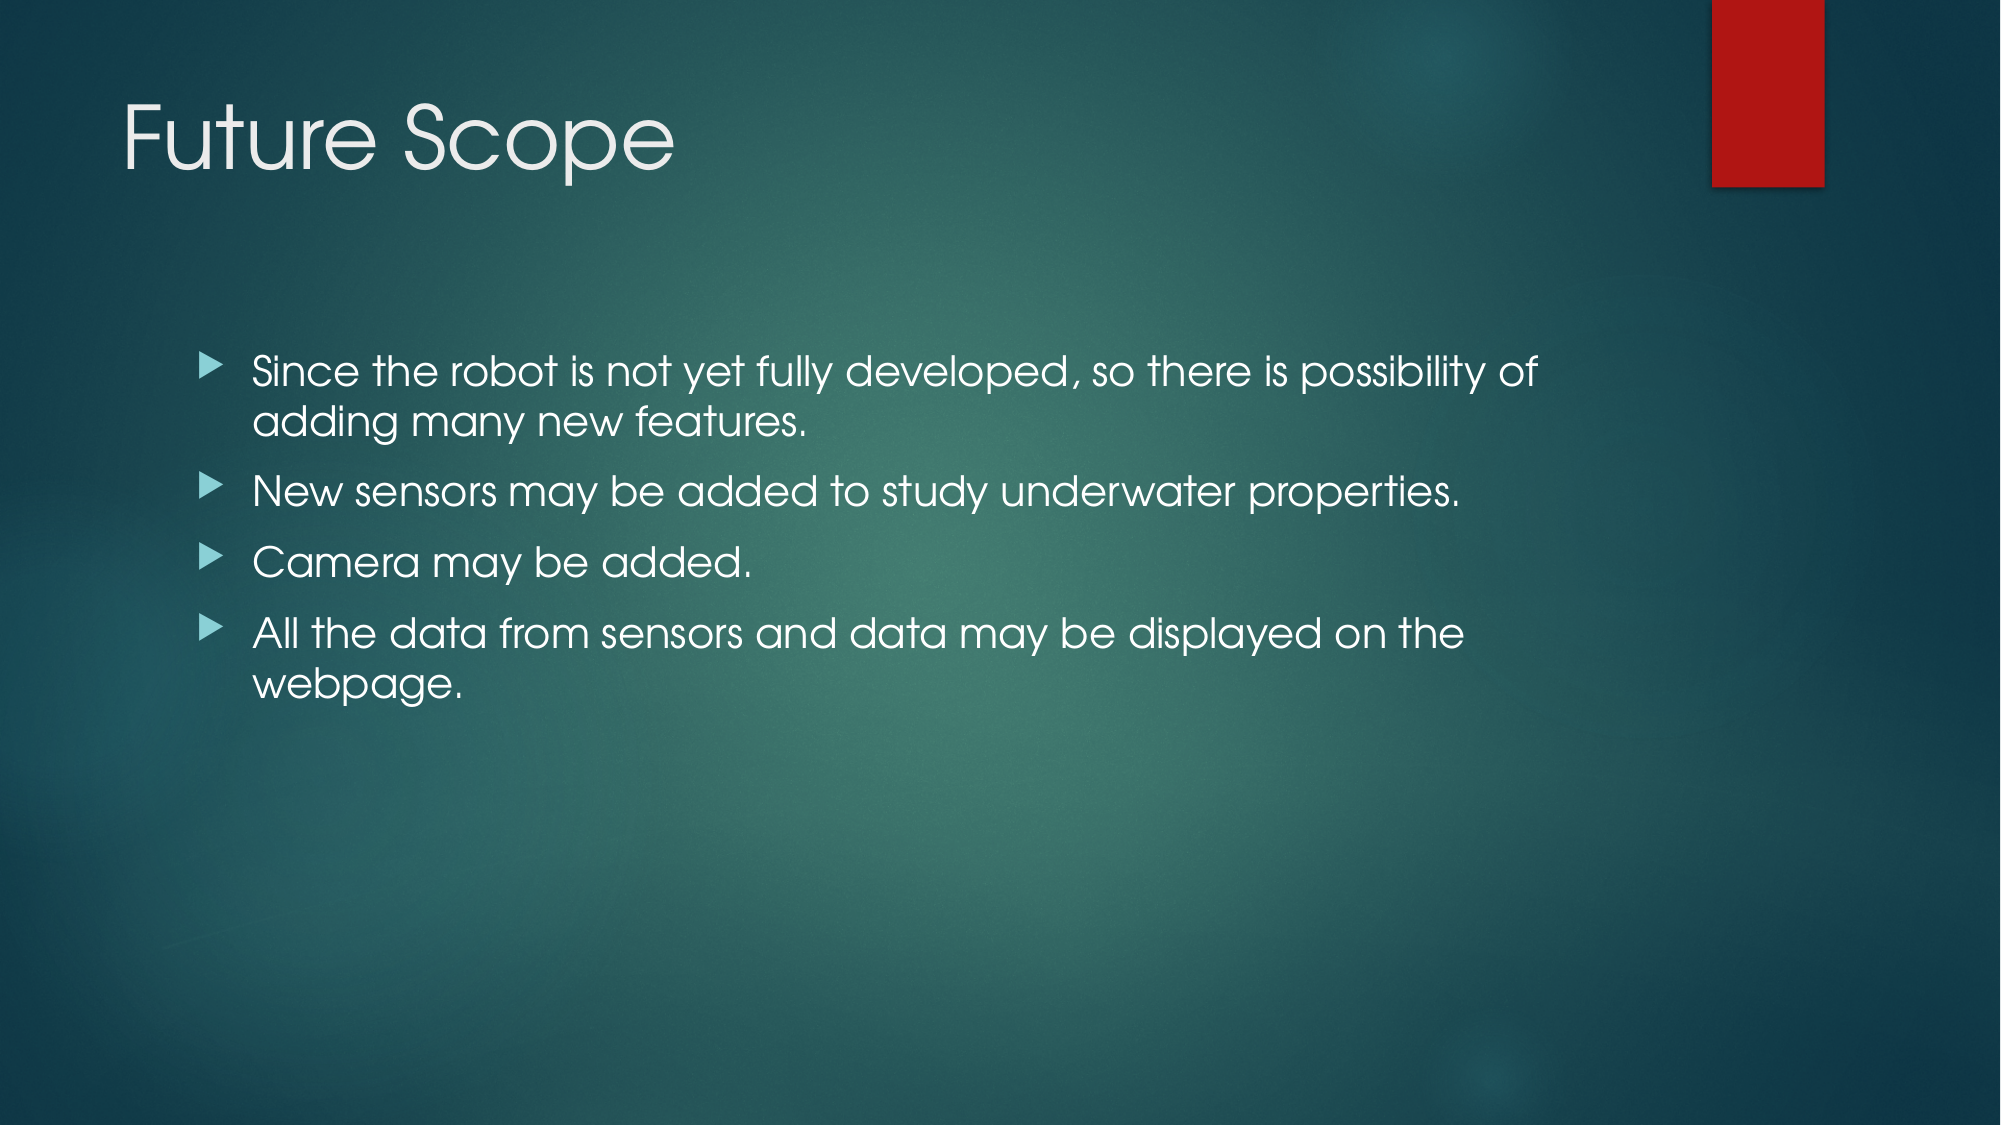

# Future Scope
Since the robot is not yet fully developed, so there is possibility of adding many new features.
New sensors may be added to study underwater properties.
Camera may be added.
All the data from sensors and data may be displayed on the webpage.